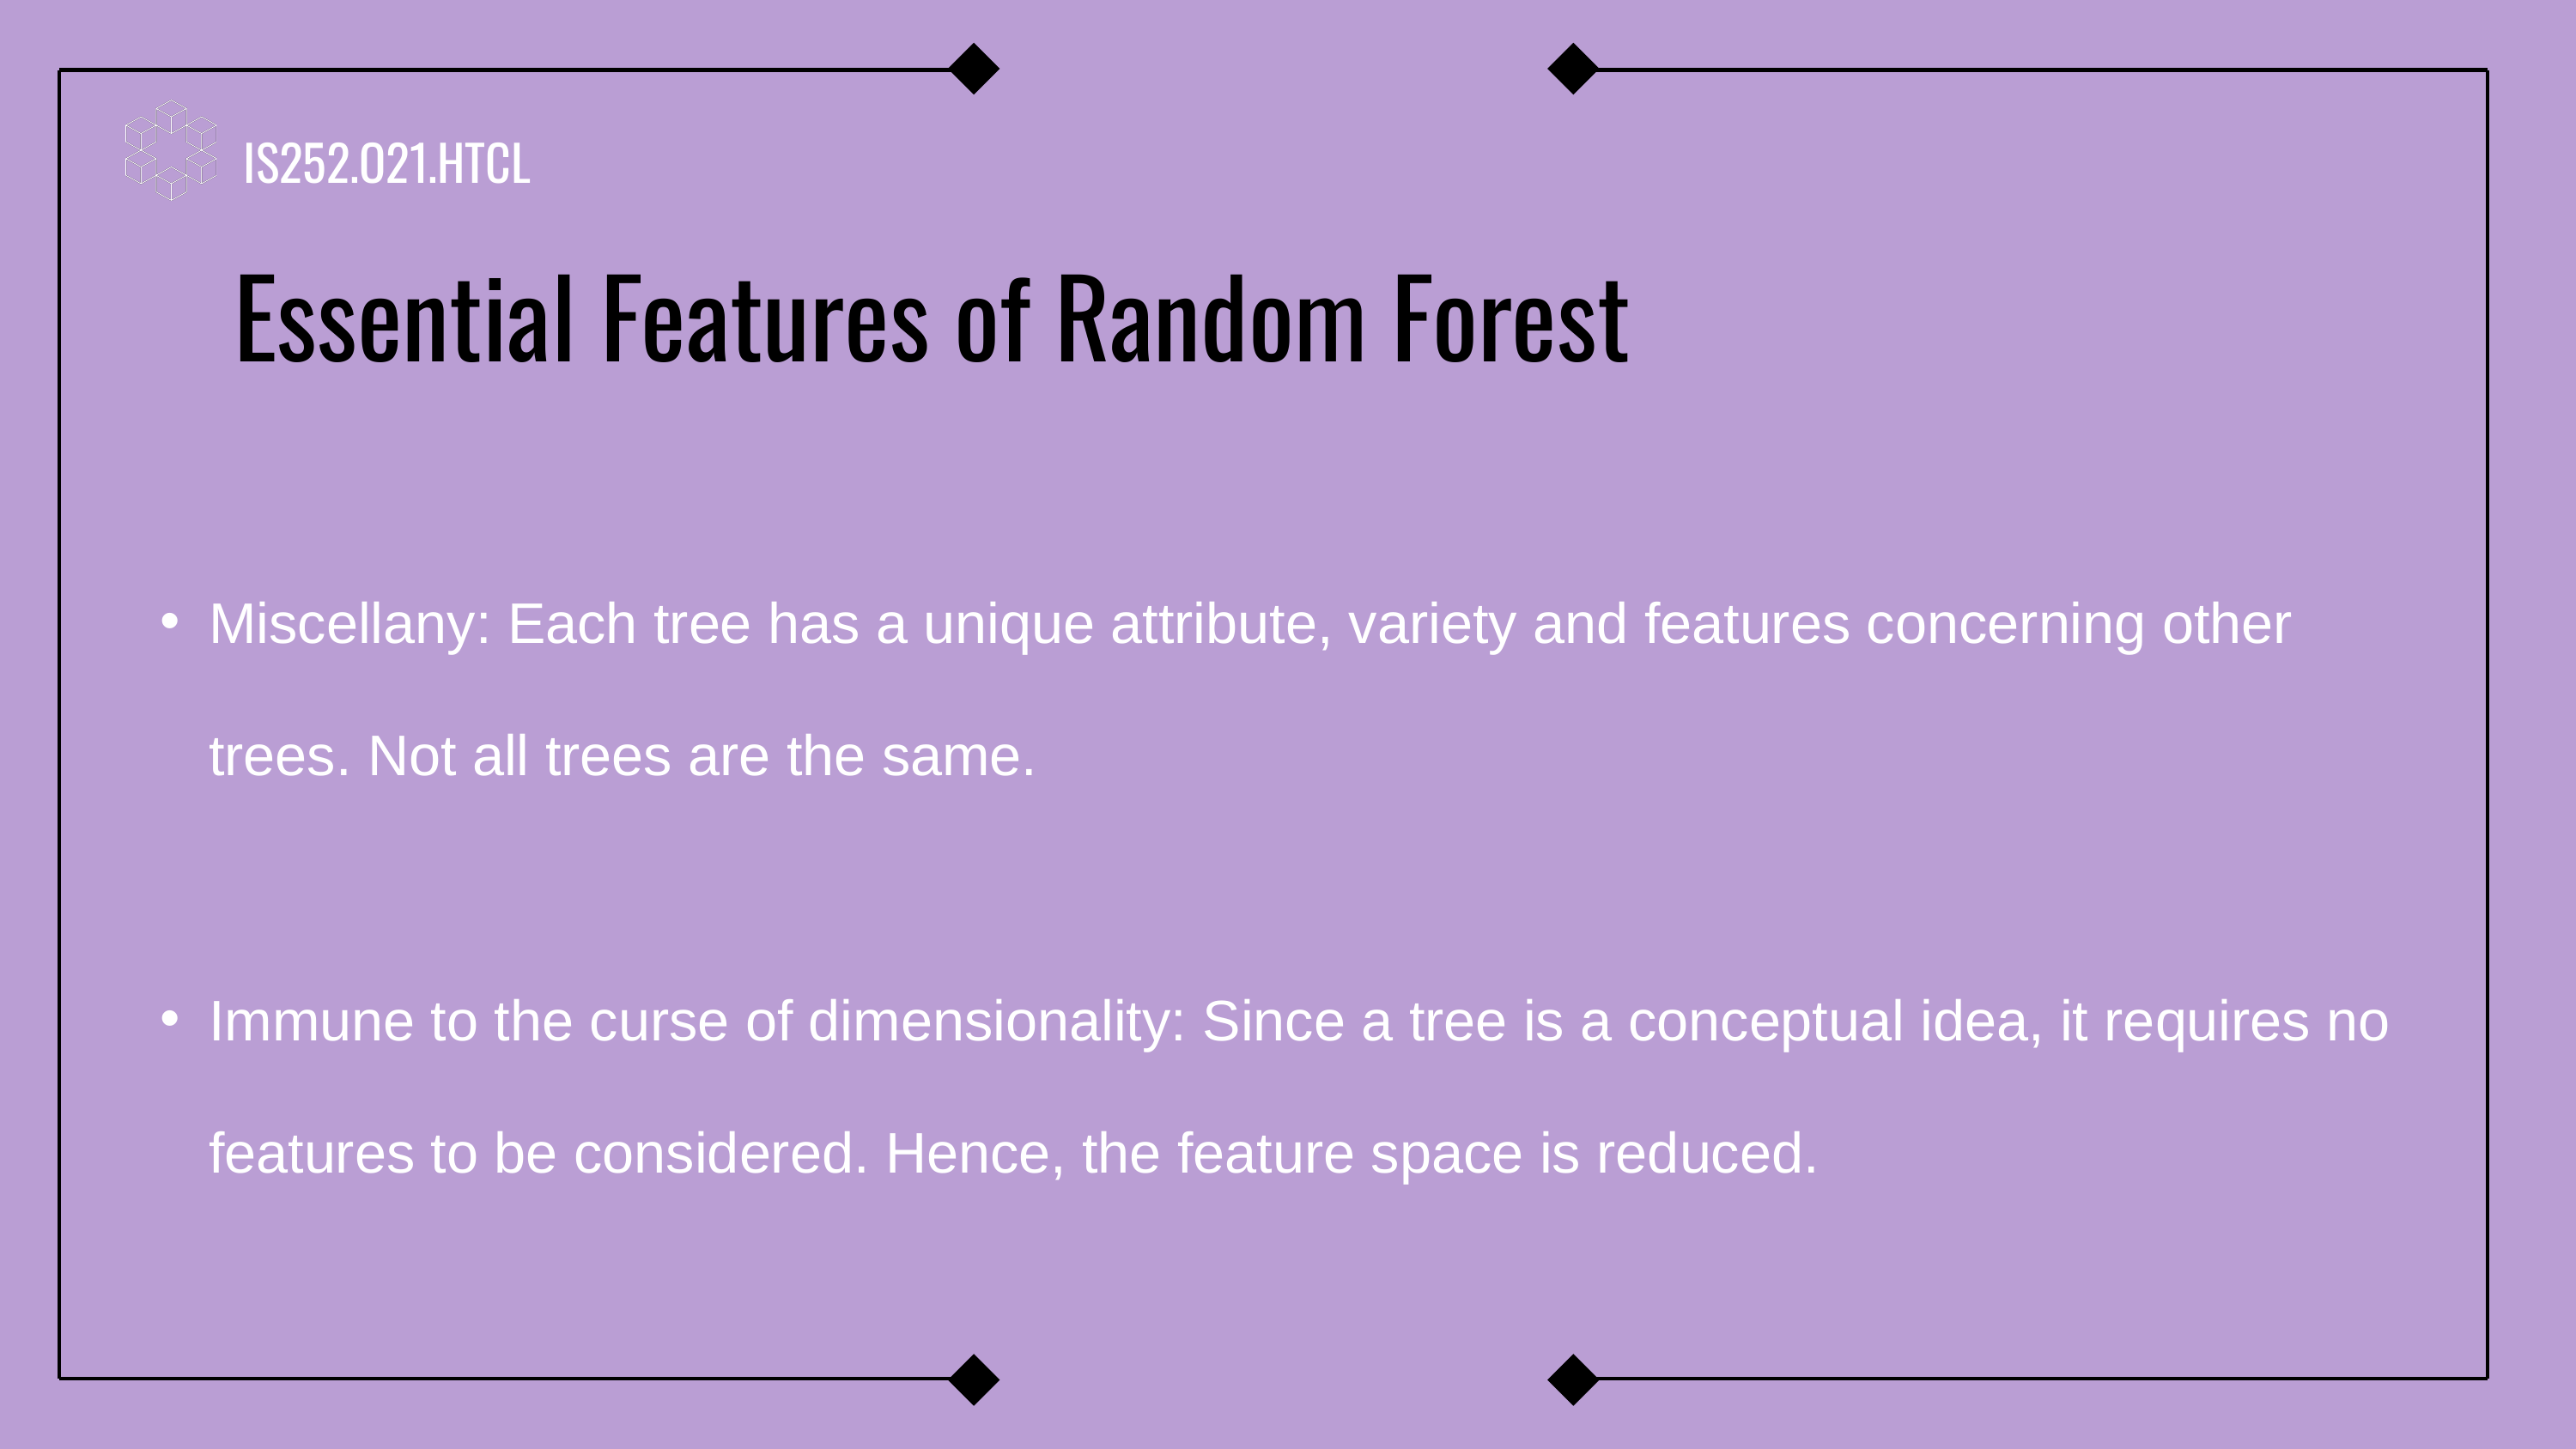

IS252.O21.HTCL
Essential Features of Random Forest
Miscellany: Each tree has a unique attribute, variety and features concerning other trees. Not all trees are the same.

Immune to the curse of dimensionality: Since a tree is a conceptual idea, it requires no features to be considered. Hence, the feature space is reduced.